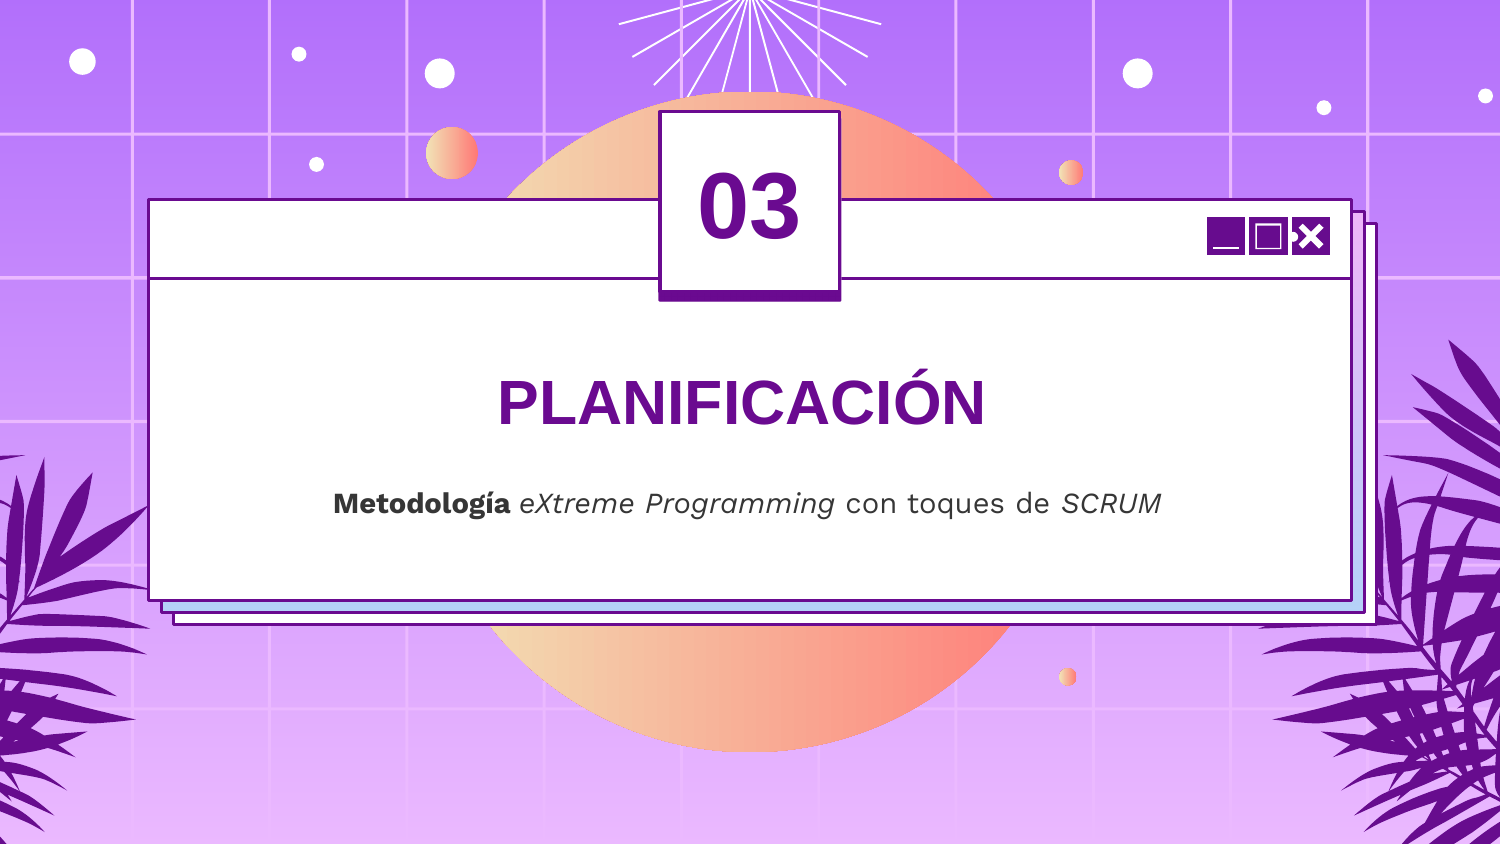

03
# PLANIFICACIÓN
Metodología eXtreme Programming con toques de SCRUM